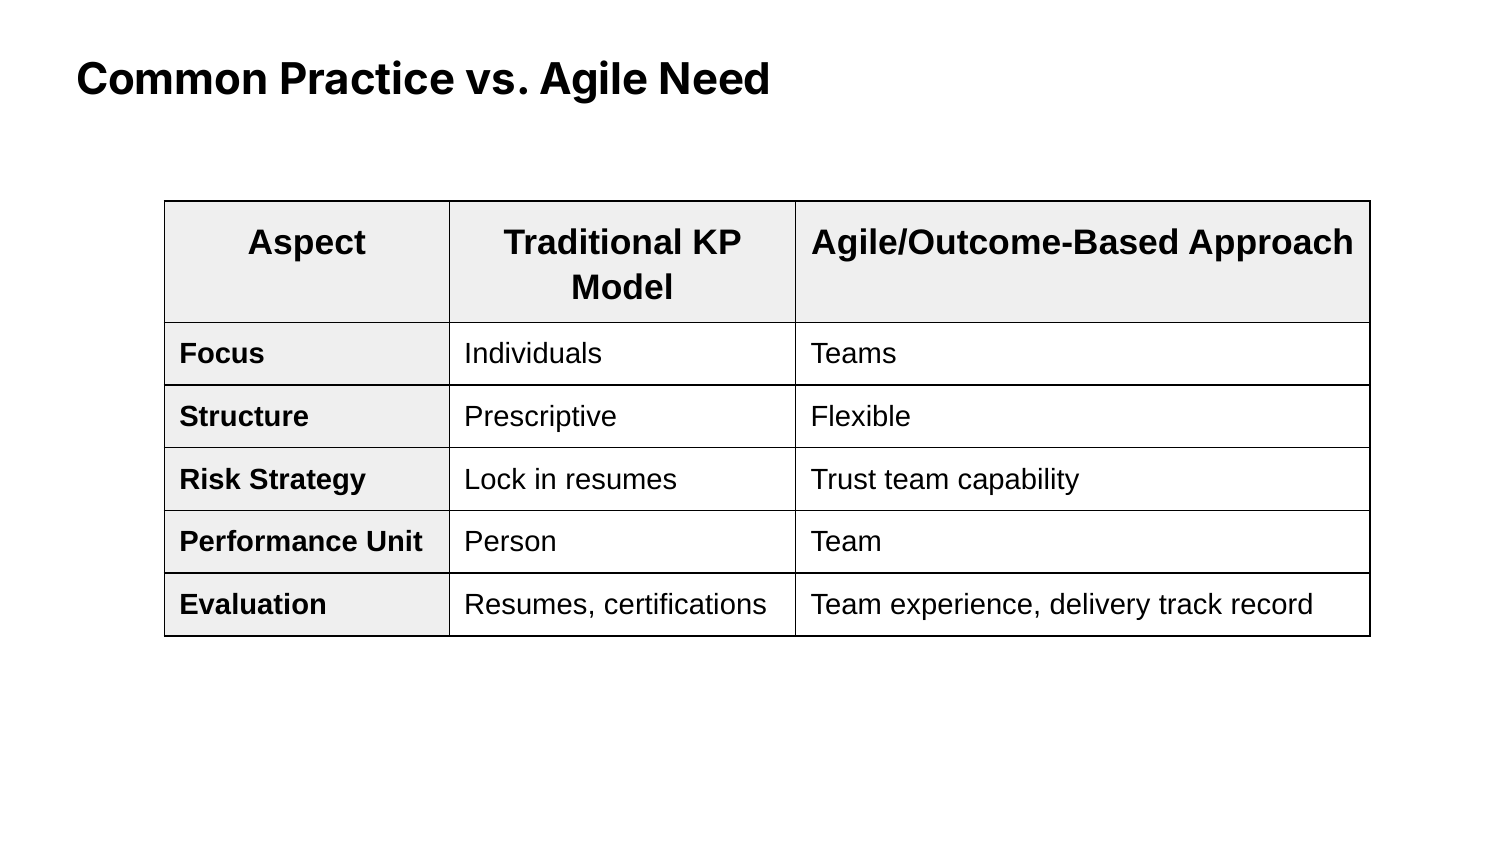

Common Practice vs. Agile Need

| Aspect | Traditional KP Model | Agile/Outcome-Based Approach |
| --- | --- | --- |
| Focus | Individuals | Teams |
| Structure | Prescriptive | Flexible |
| Risk Strategy | Lock in resumes | Trust team capability |
| Performance Unit | Person | Team |
| Evaluation | Resumes, certifications | Team experience, delivery track record |